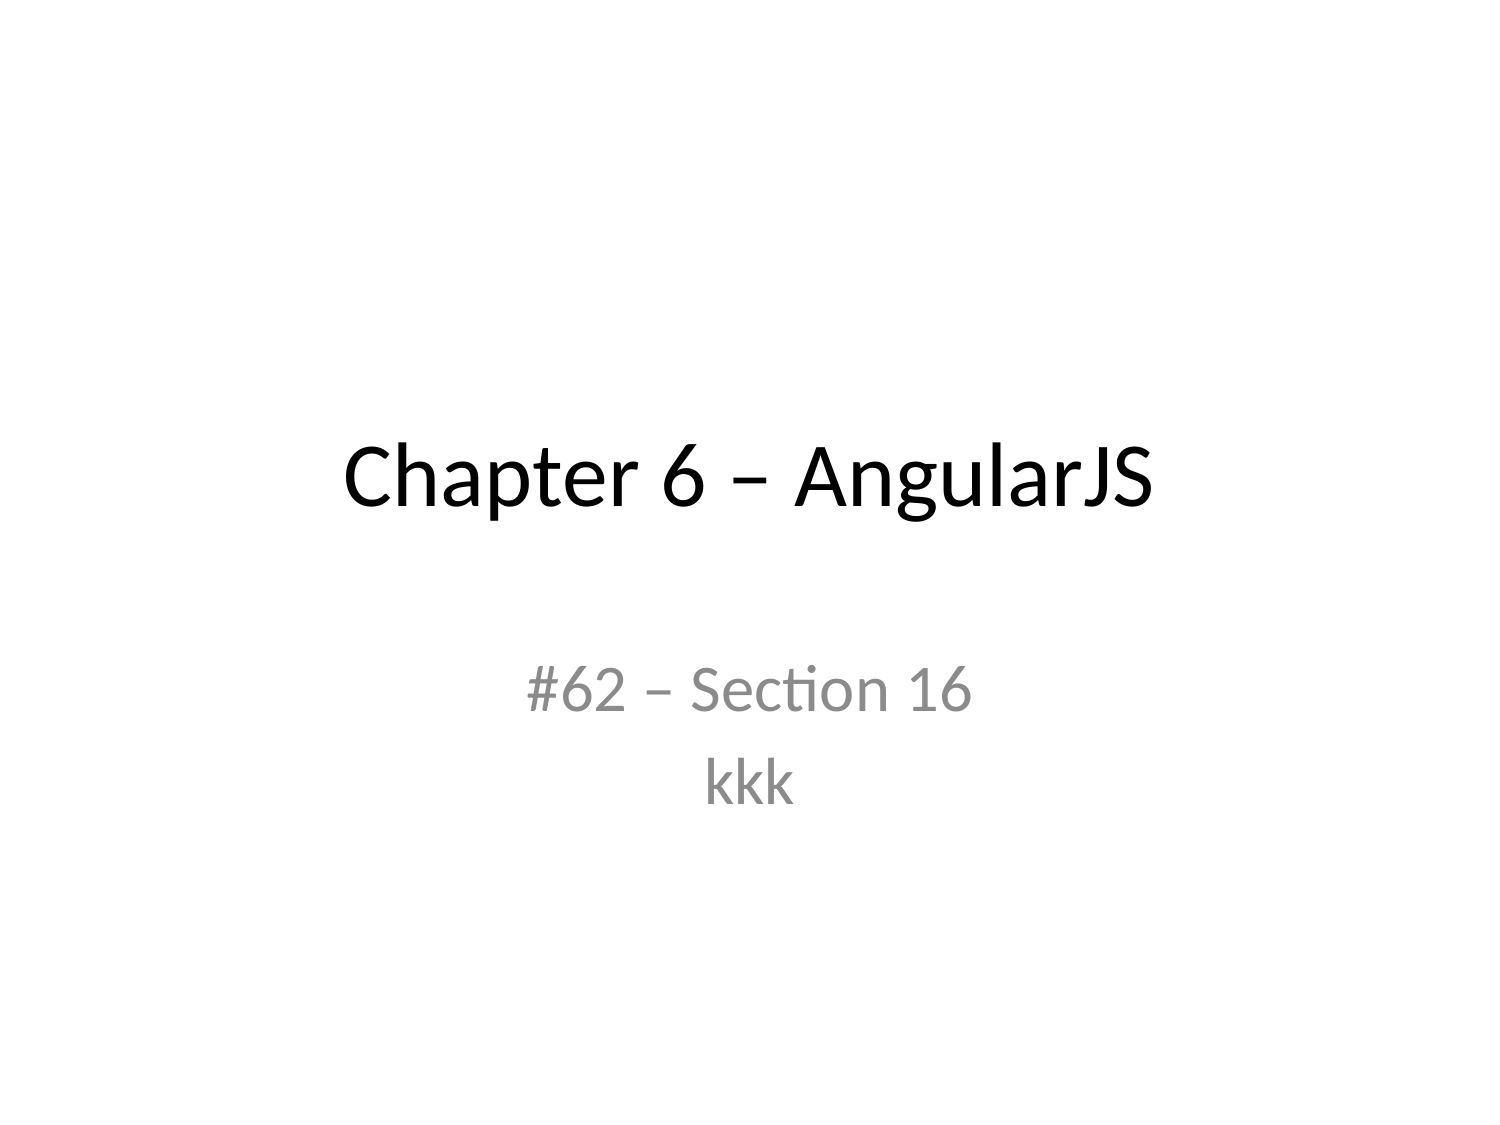

# Chapter 6 – AngularJS
#62 – Section 16
kkk